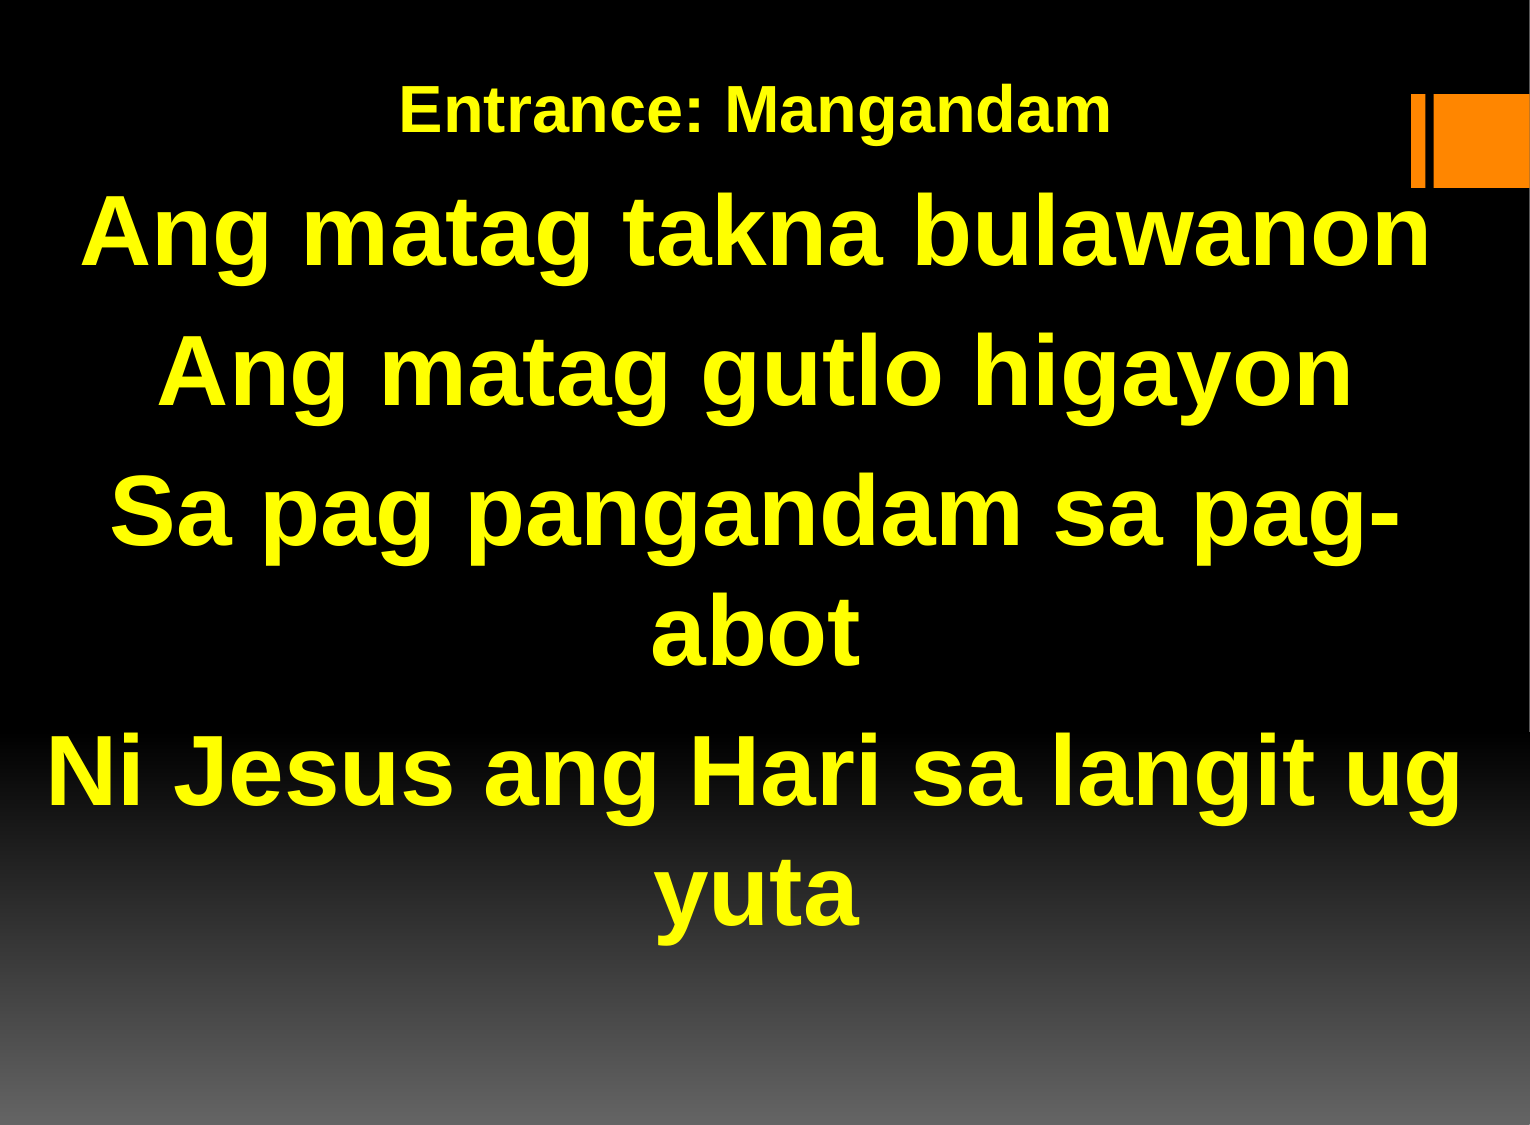

Entrance: Mangandam
Ang matag takna bulawanon
Ang matag gutlo higayon
Sa pag pangandam sa pag-abot
Ni Jesus ang Hari sa langit ug yuta